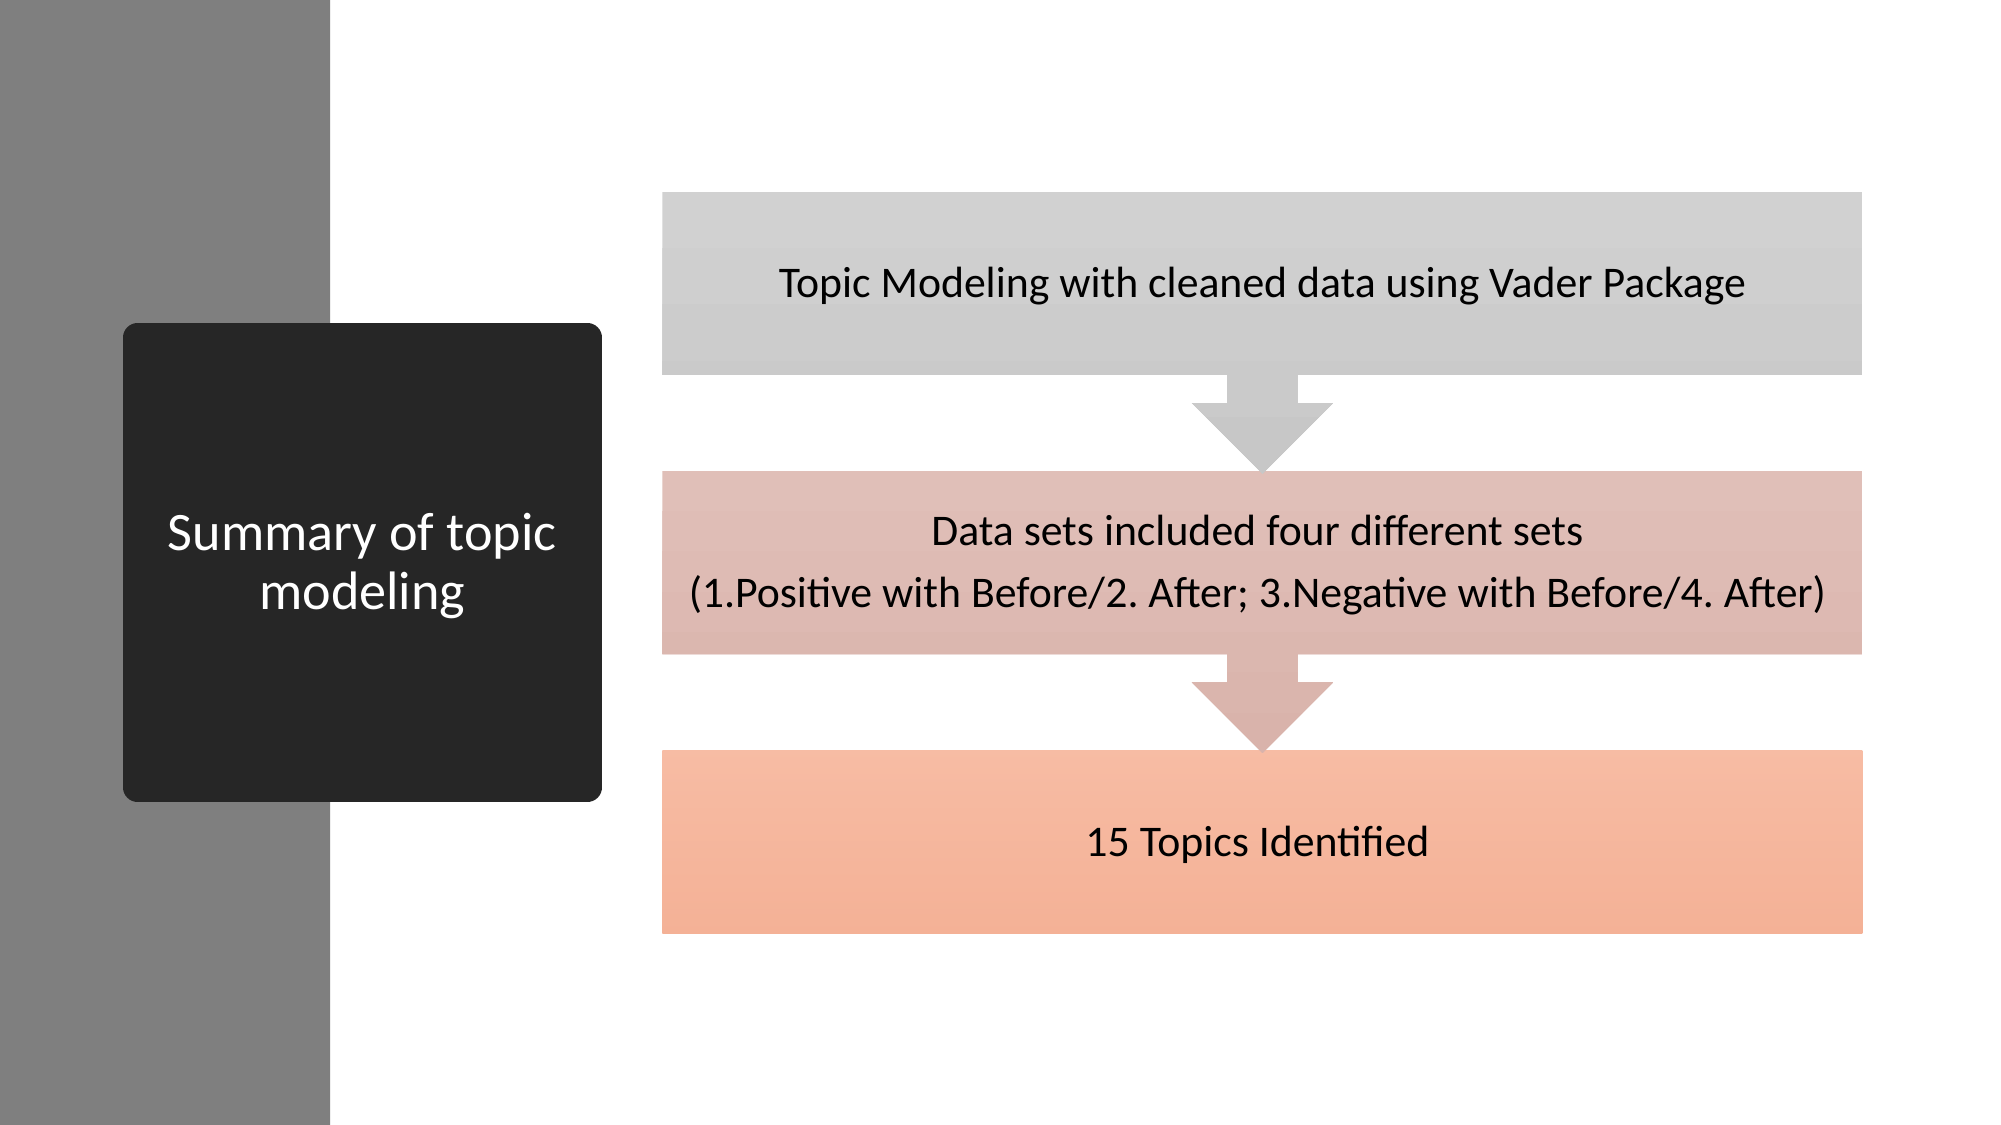

15 Topics Identified
Data sets included four different sets
(1.Positive with Before/2. After; 3.Negative with Before/4. After)
Topic Modeling with cleaned data using Vader Package
# Summary of topic modeling